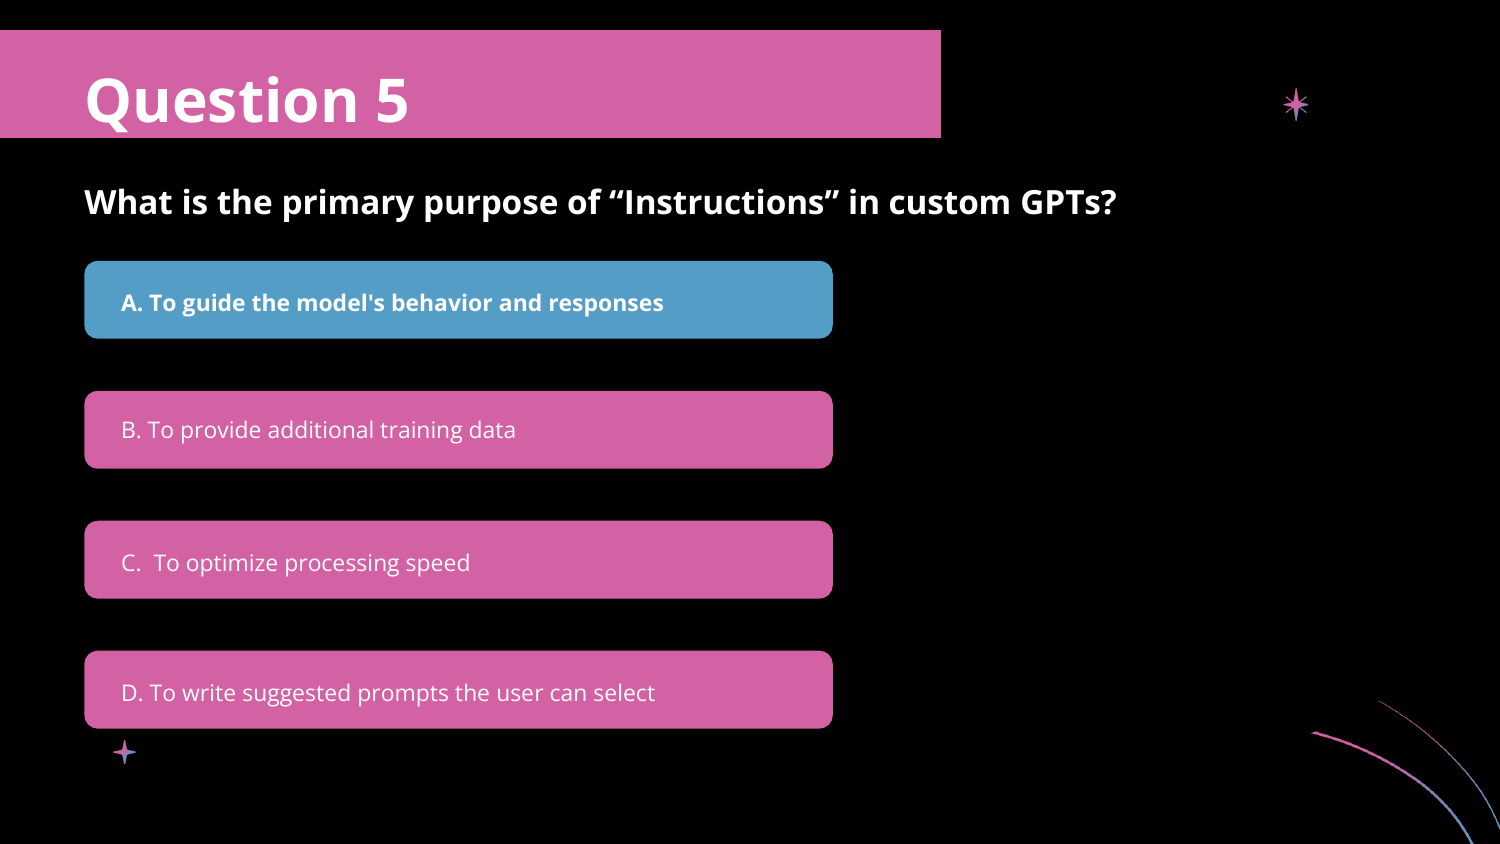

Question 5

What is the primary purpose of “Instructions” in custom GPTs?

A. To guide the model's behavior and responses

B. To provide additional training data

C.  To optimize processing speed

D. To write suggested prompts the user can select